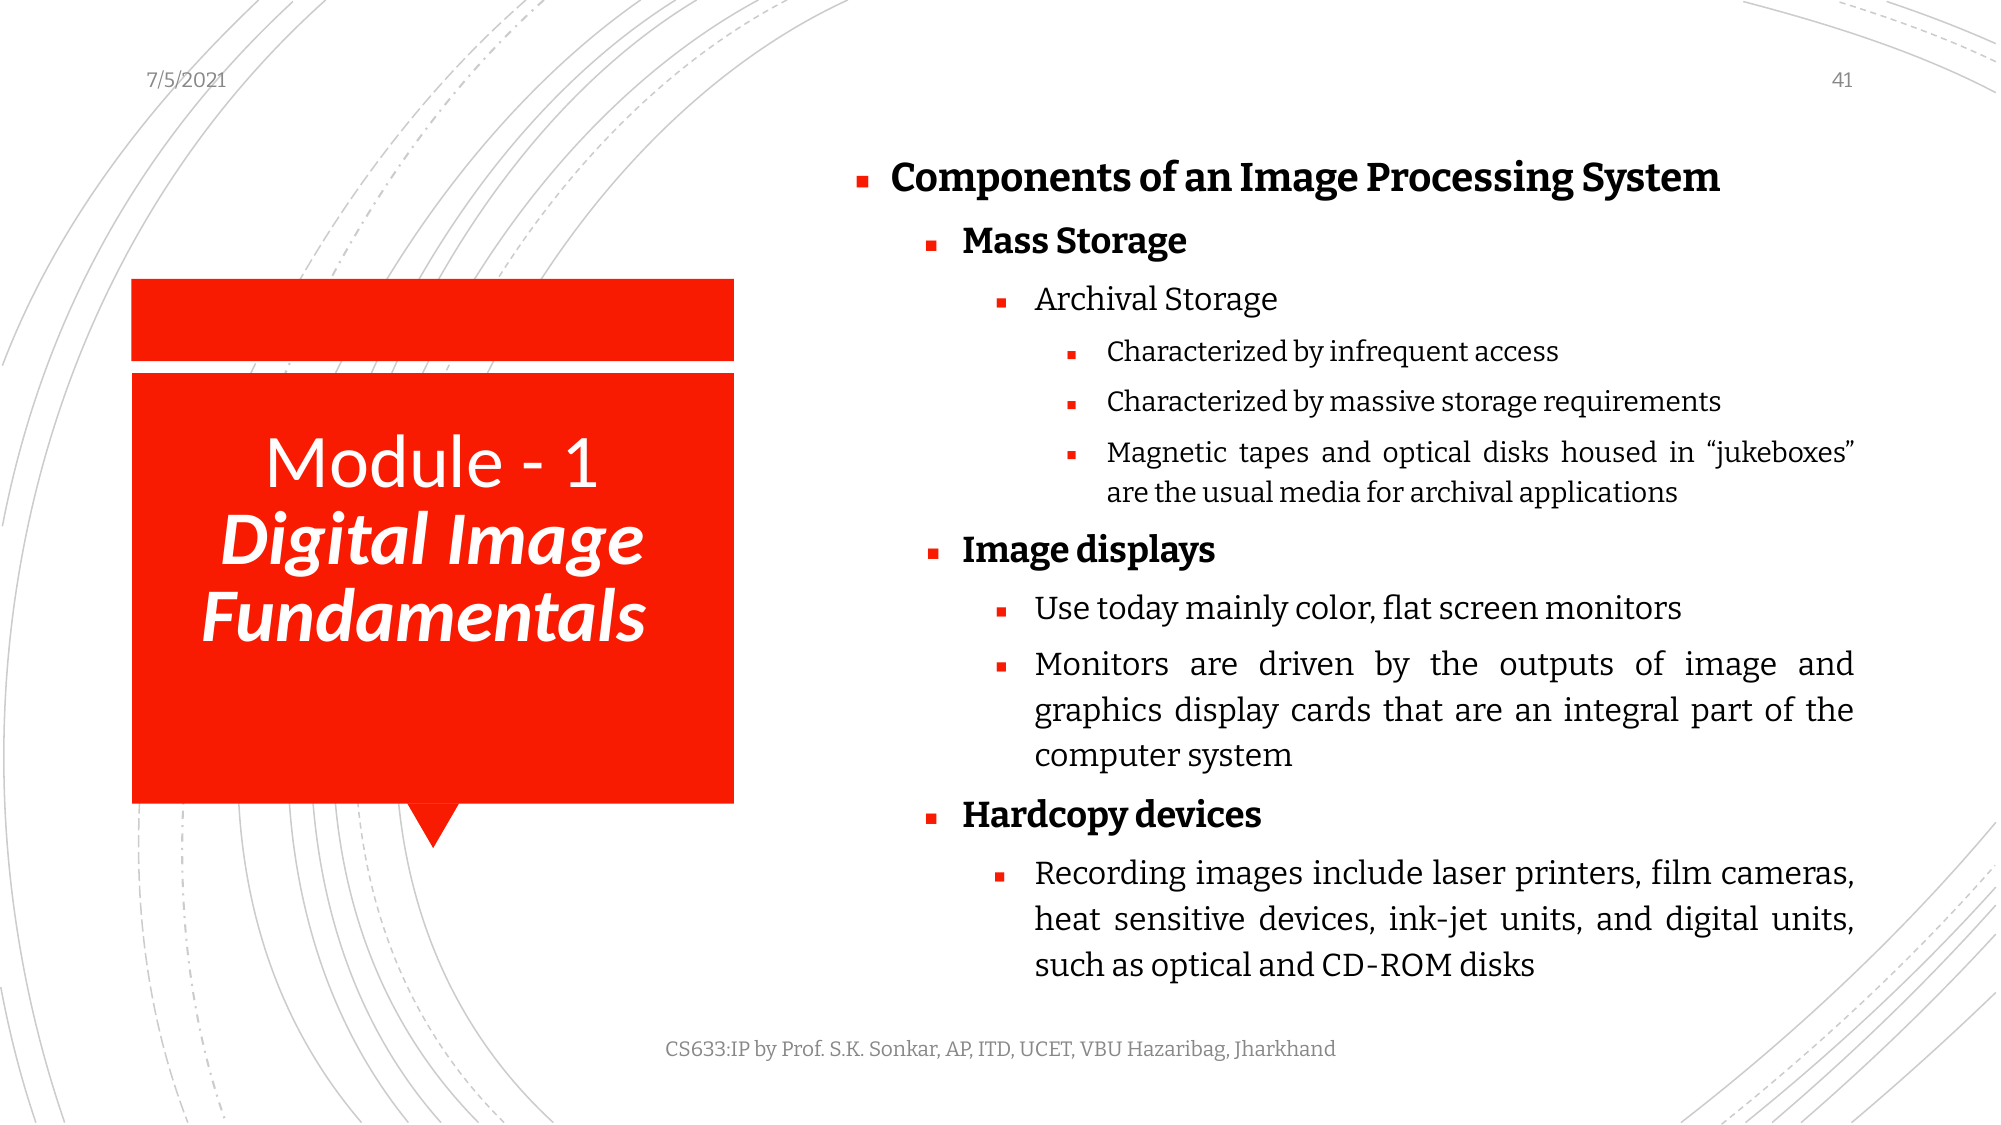

7/5/2021
41
Components of an Image Processing System
Mass Storage
Archival Storage
Characterized by infrequent access
Characterized by massive storage requirements
Magnetic tapes and optical disks housed in “jukeboxes” are the usual media for archival applications
Image displays
Use today mainly color, flat screen monitors
Monitors are driven by the outputs of image and graphics display cards that are an integral part of the computer system
Hardcopy devices
Recording images include laser printers, film cameras, heat sensitive devices, ink-jet units, and digital units, such as optical and CD-ROM disks
# Module - 1 Digital Image Fundamentals
CS633:IP by Prof. S.K. Sonkar, AP, ITD, UCET, VBU Hazaribag, Jharkhand